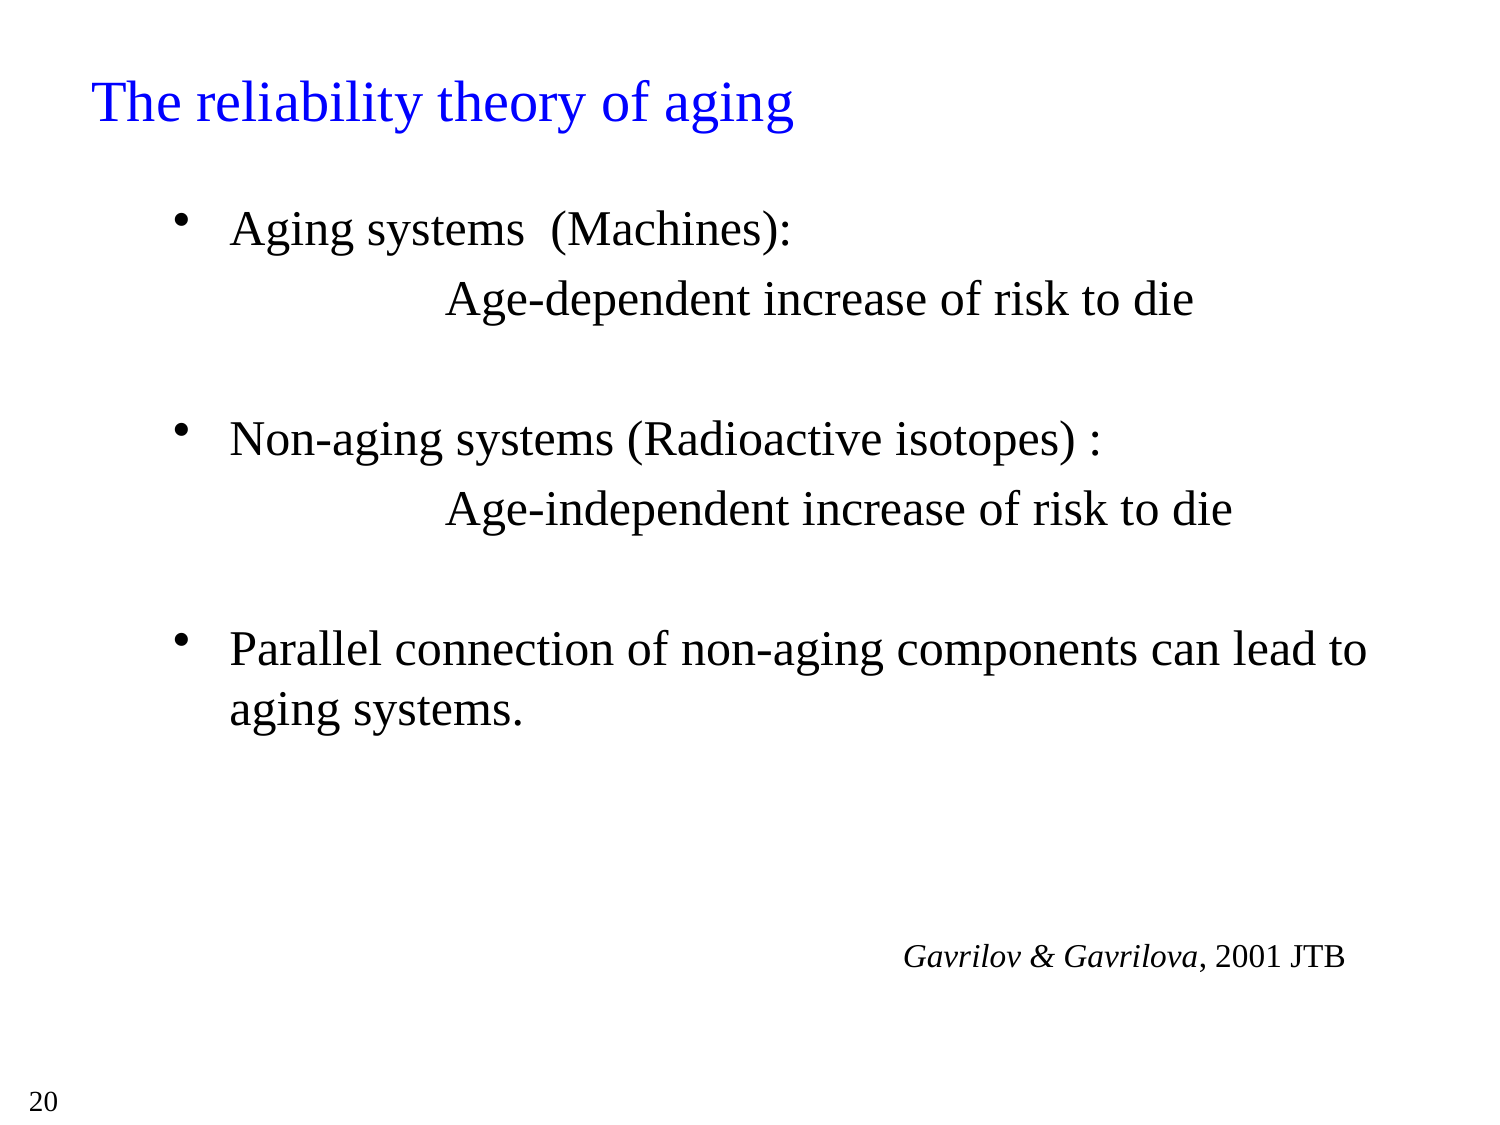

# The reliability theory of aging
Aging systems  (Machines):
		Age-dependent increase of risk to die

Non-aging systems (Radioactive isotopes) :
		Age-independent increase of risk to die

Parallel connection of non-aging components can lead to aging systems.
	Gavrilov & Gavrilova, 2001 JTB